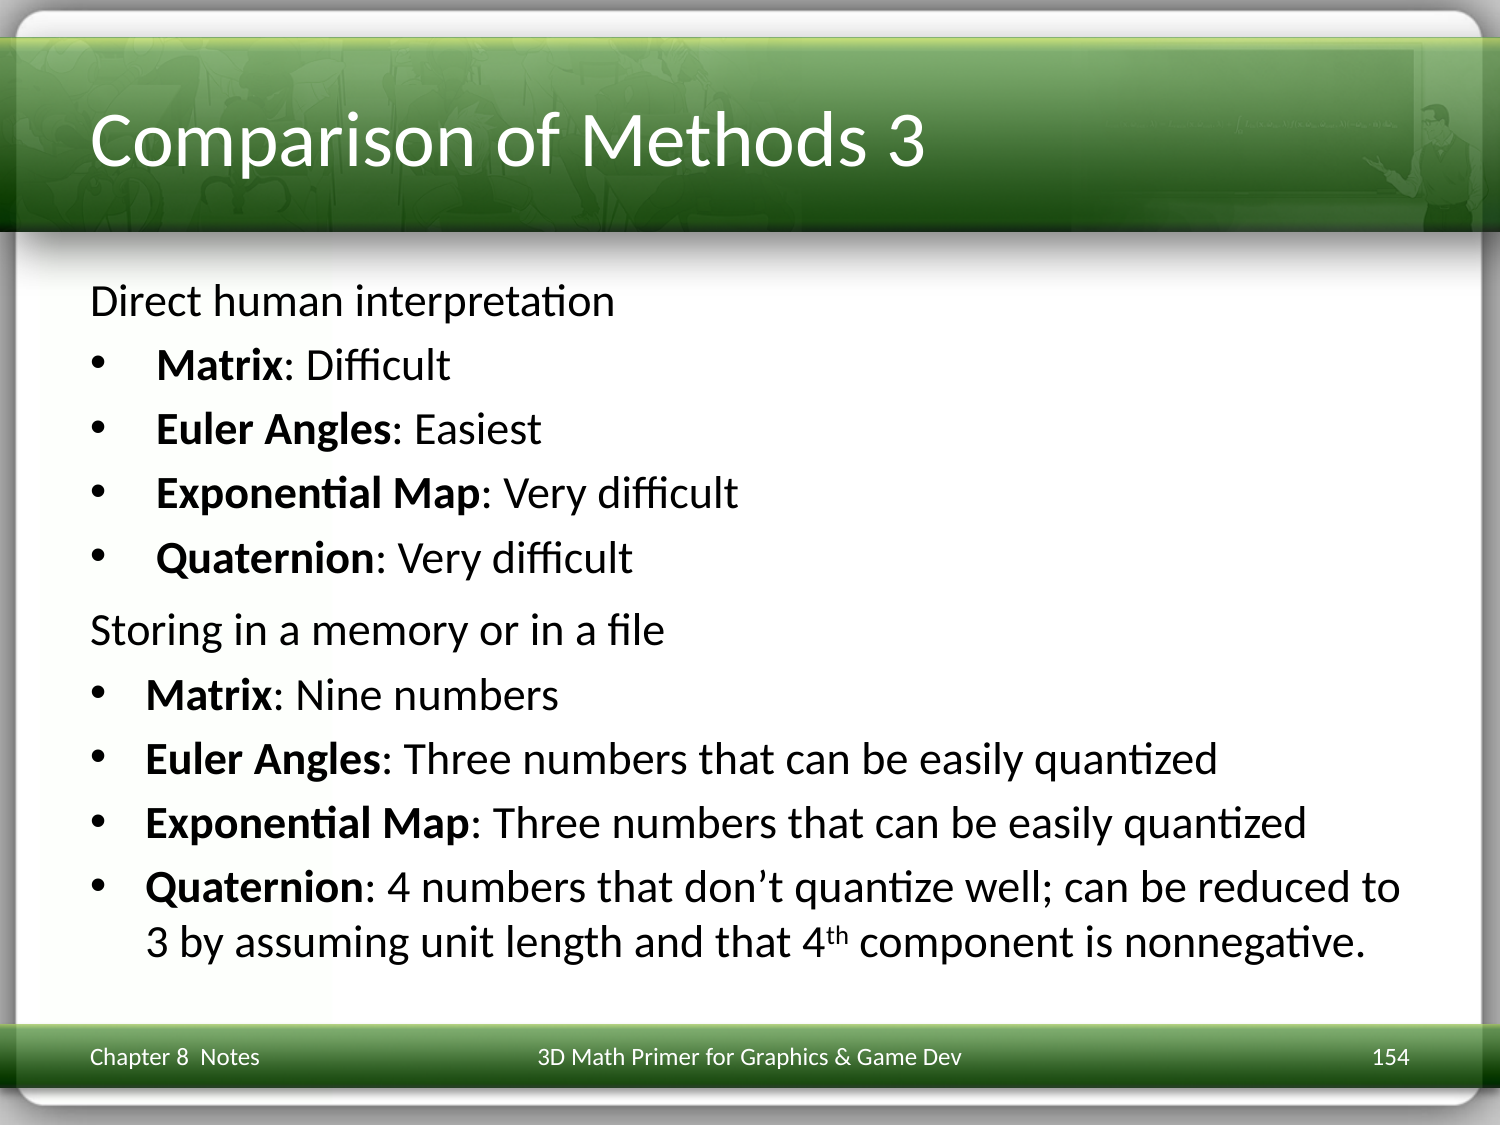

# Comparison of Methods 3
Direct human interpretation
 Matrix: Difficult
 Euler Angles: Easiest
 Exponential Map: Very difficult
 Quaternion: Very difficult
Storing in a memory or in a file
Matrix: Nine numbers
Euler Angles: Three numbers that can be easily quantized
Exponential Map: Three numbers that can be easily quantized
Quaternion: 4 numbers that don’t quantize well; can be reduced to 3 by assuming unit length and that 4th component is nonnegative.
Chapter 8  Notes
3D Math Primer for Graphics & Game Dev
154